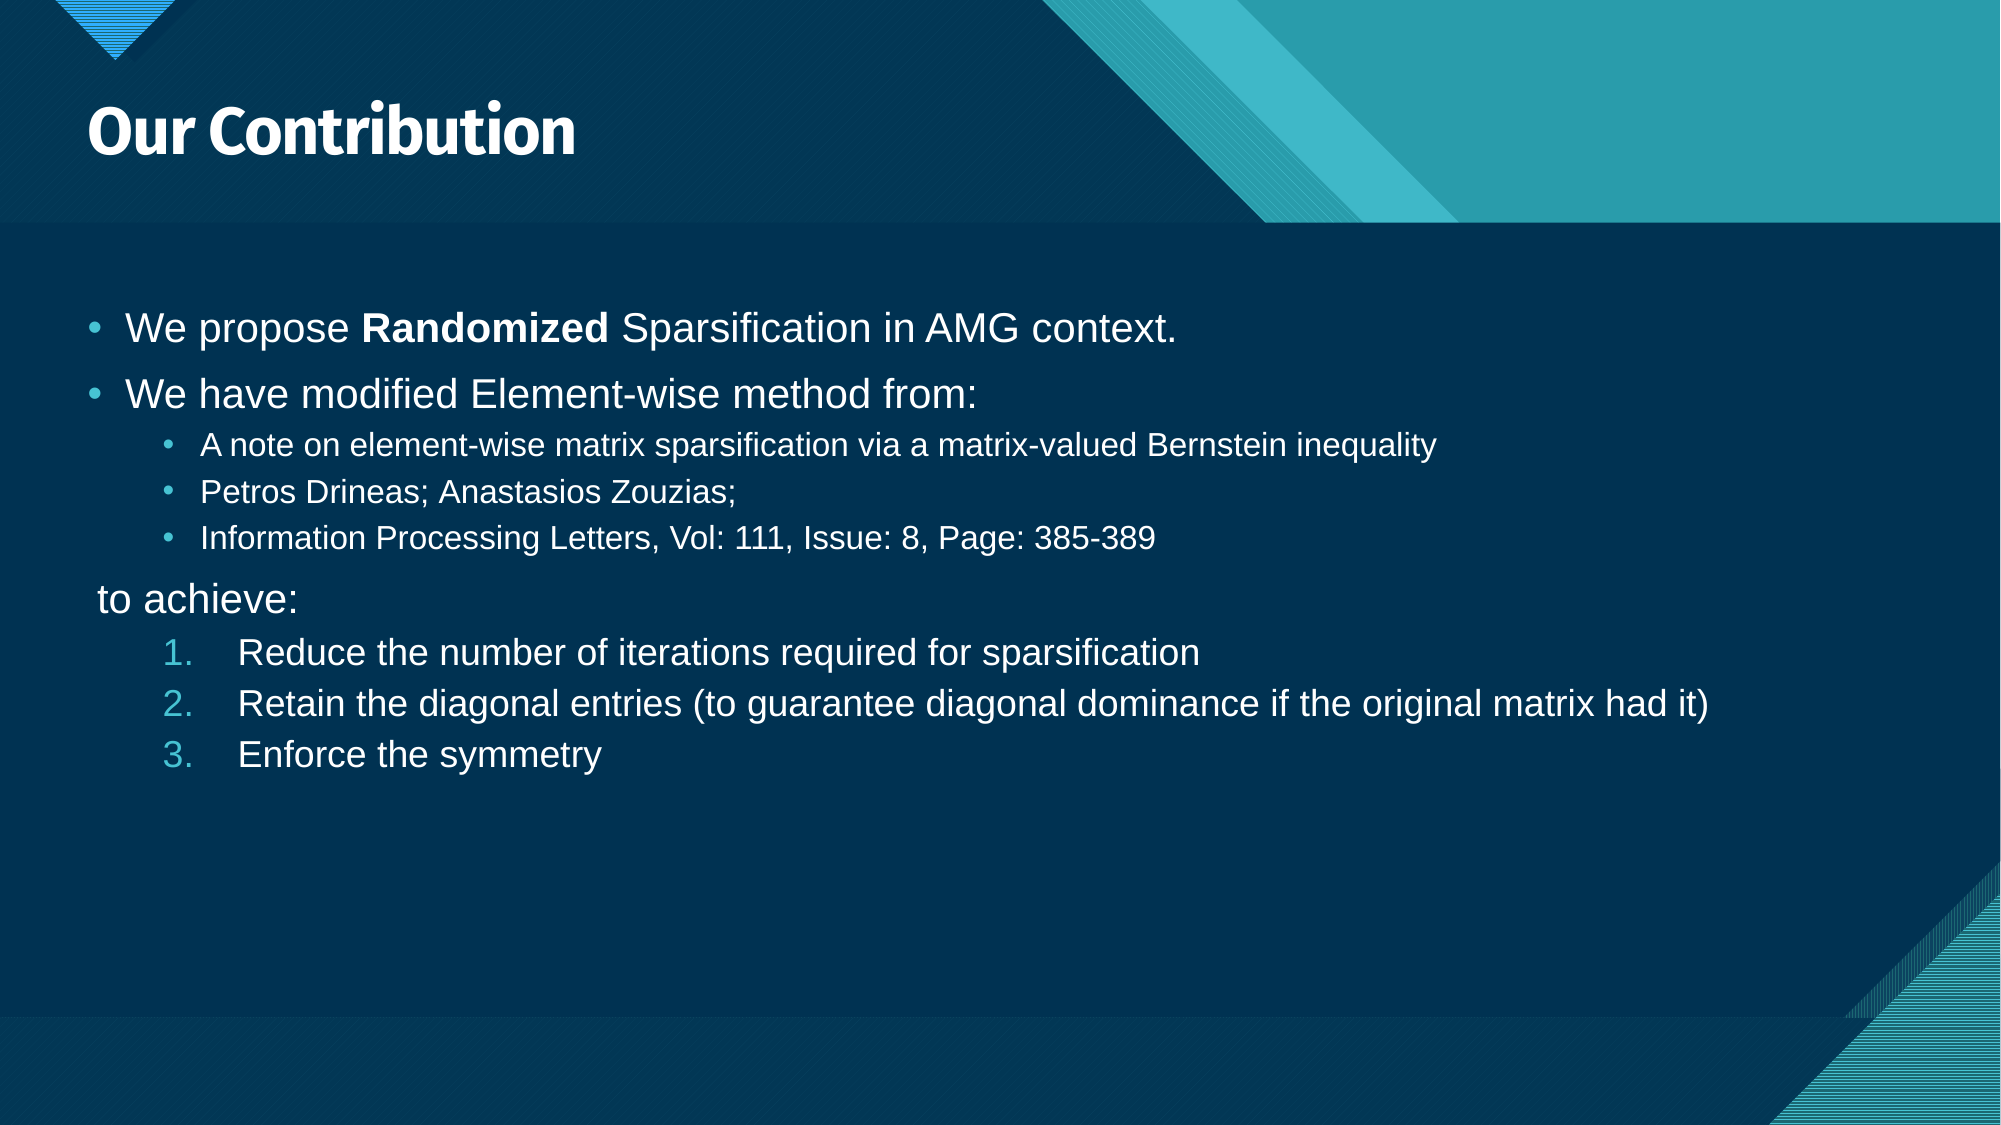

# Our Contribution
We propose Randomized Sparsification in AMG context.
We have modified Element-wise method from:
A note on element-wise matrix sparsification via a matrix-valued Bernstein inequality
Petros Drineas; Anastasios Zouzias;
Information Processing Letters, Vol: 111, Issue: 8, Page: 385-389
to achieve:
Reduce the number of iterations required for sparsification
Retain the diagonal entries (to guarantee diagonal dominance if the original matrix had it)
Enforce the symmetry